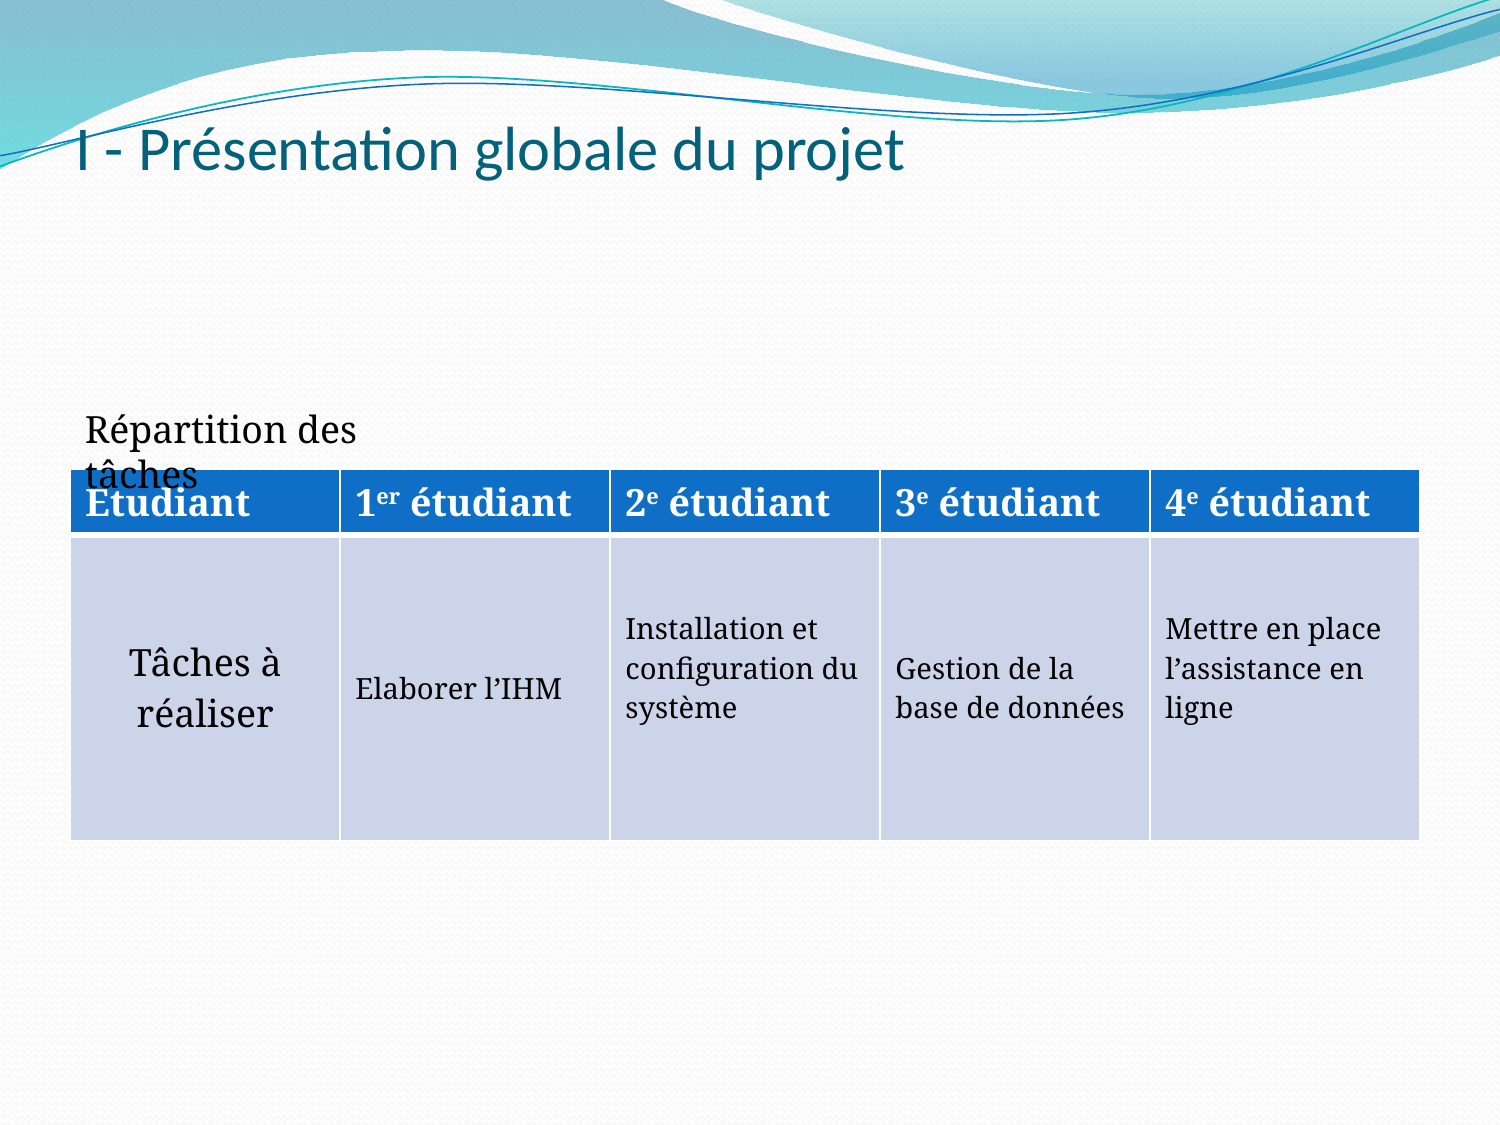

# I - Présentation globale du projet
Répartition des tâches
| Etudiant | 1er étudiant | 2e étudiant | 3e étudiant | 4e étudiant |
| --- | --- | --- | --- | --- |
| Tâches à réaliser | Elaborer l’IHM | Installation et configuration du système | Gestion de la base de données | Mettre en place l’assistance en ligne |